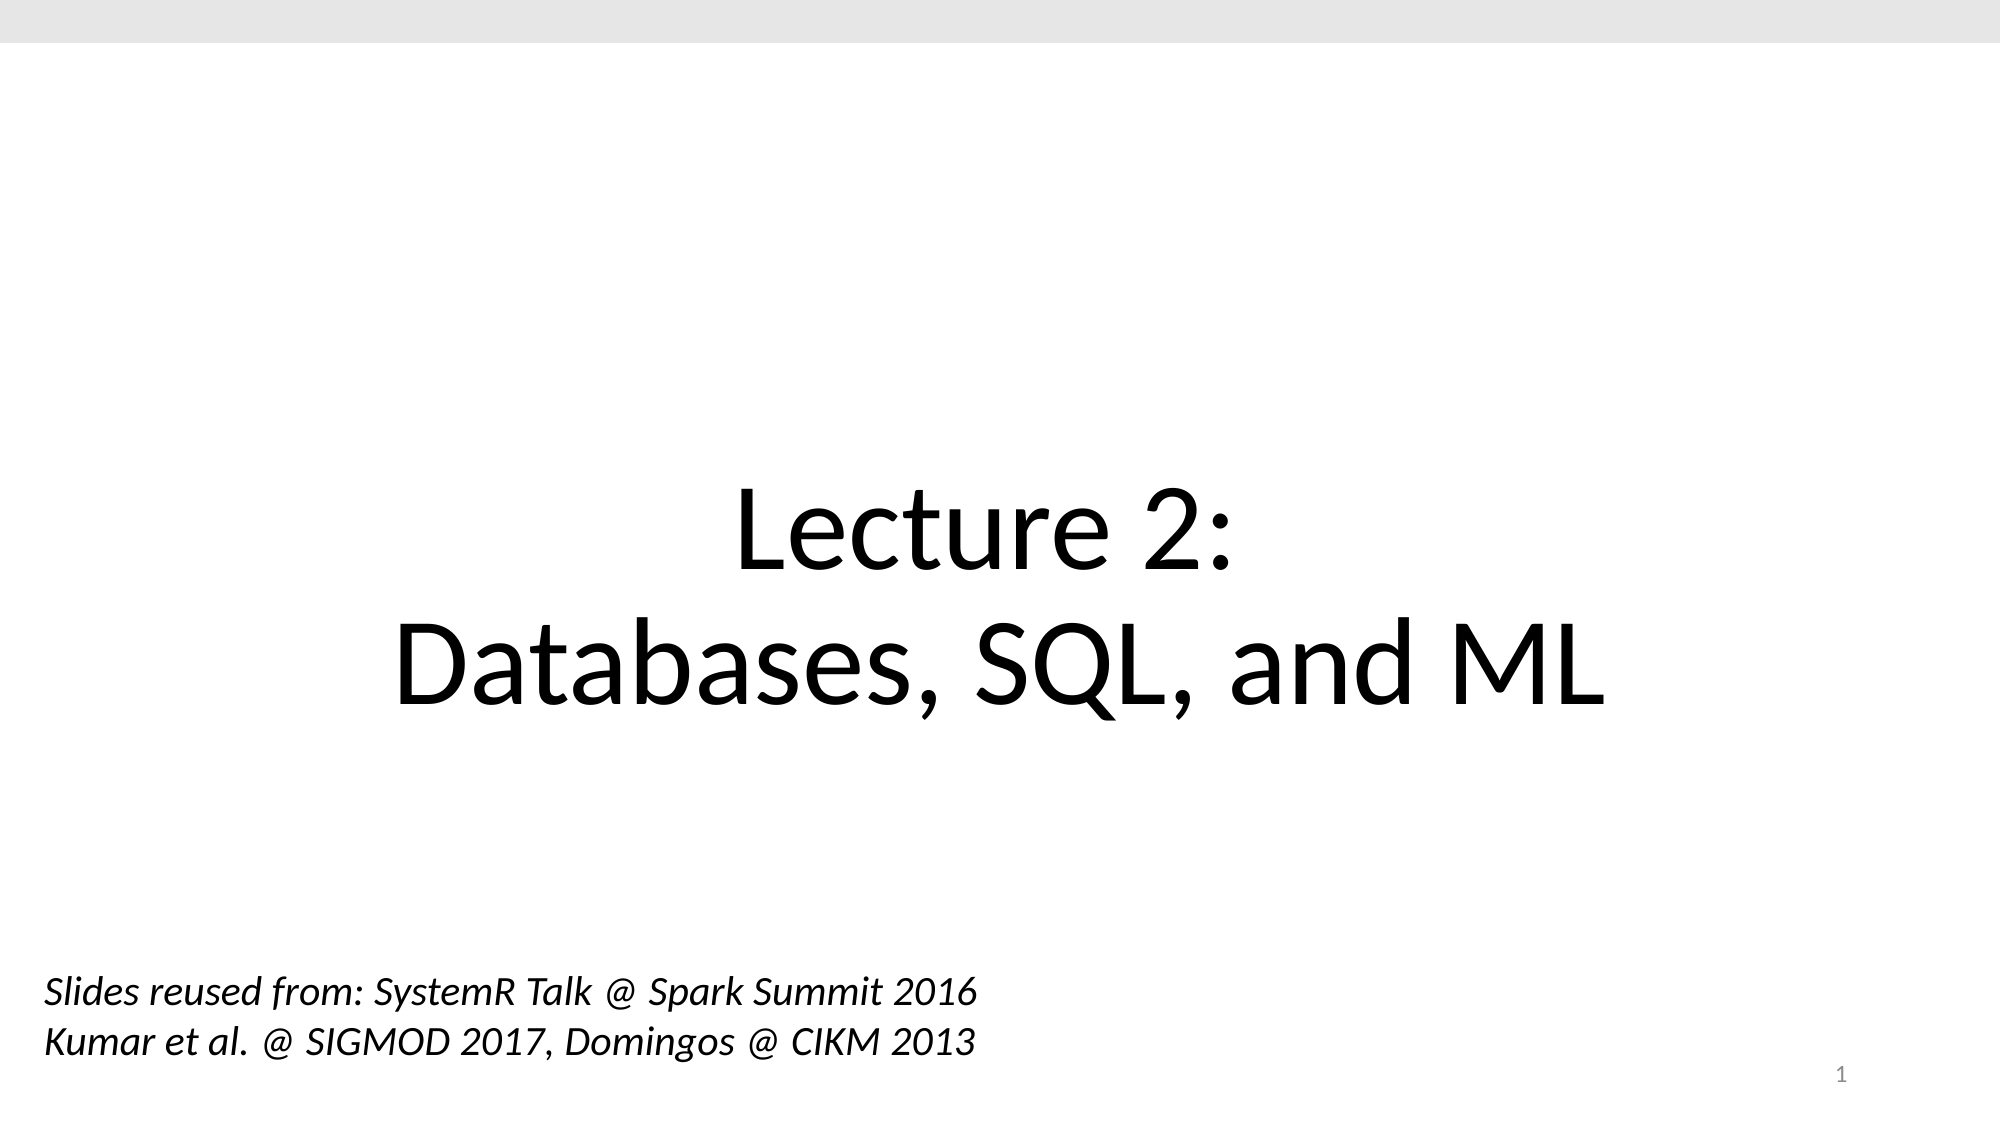

# Lecture 2: Databases, SQL, and ML
Slides reused from: SystemR Talk @ Spark Summit 2016 Kumar et al. @ SIGMOD 2017, Domingos @ CIKM 2013
1